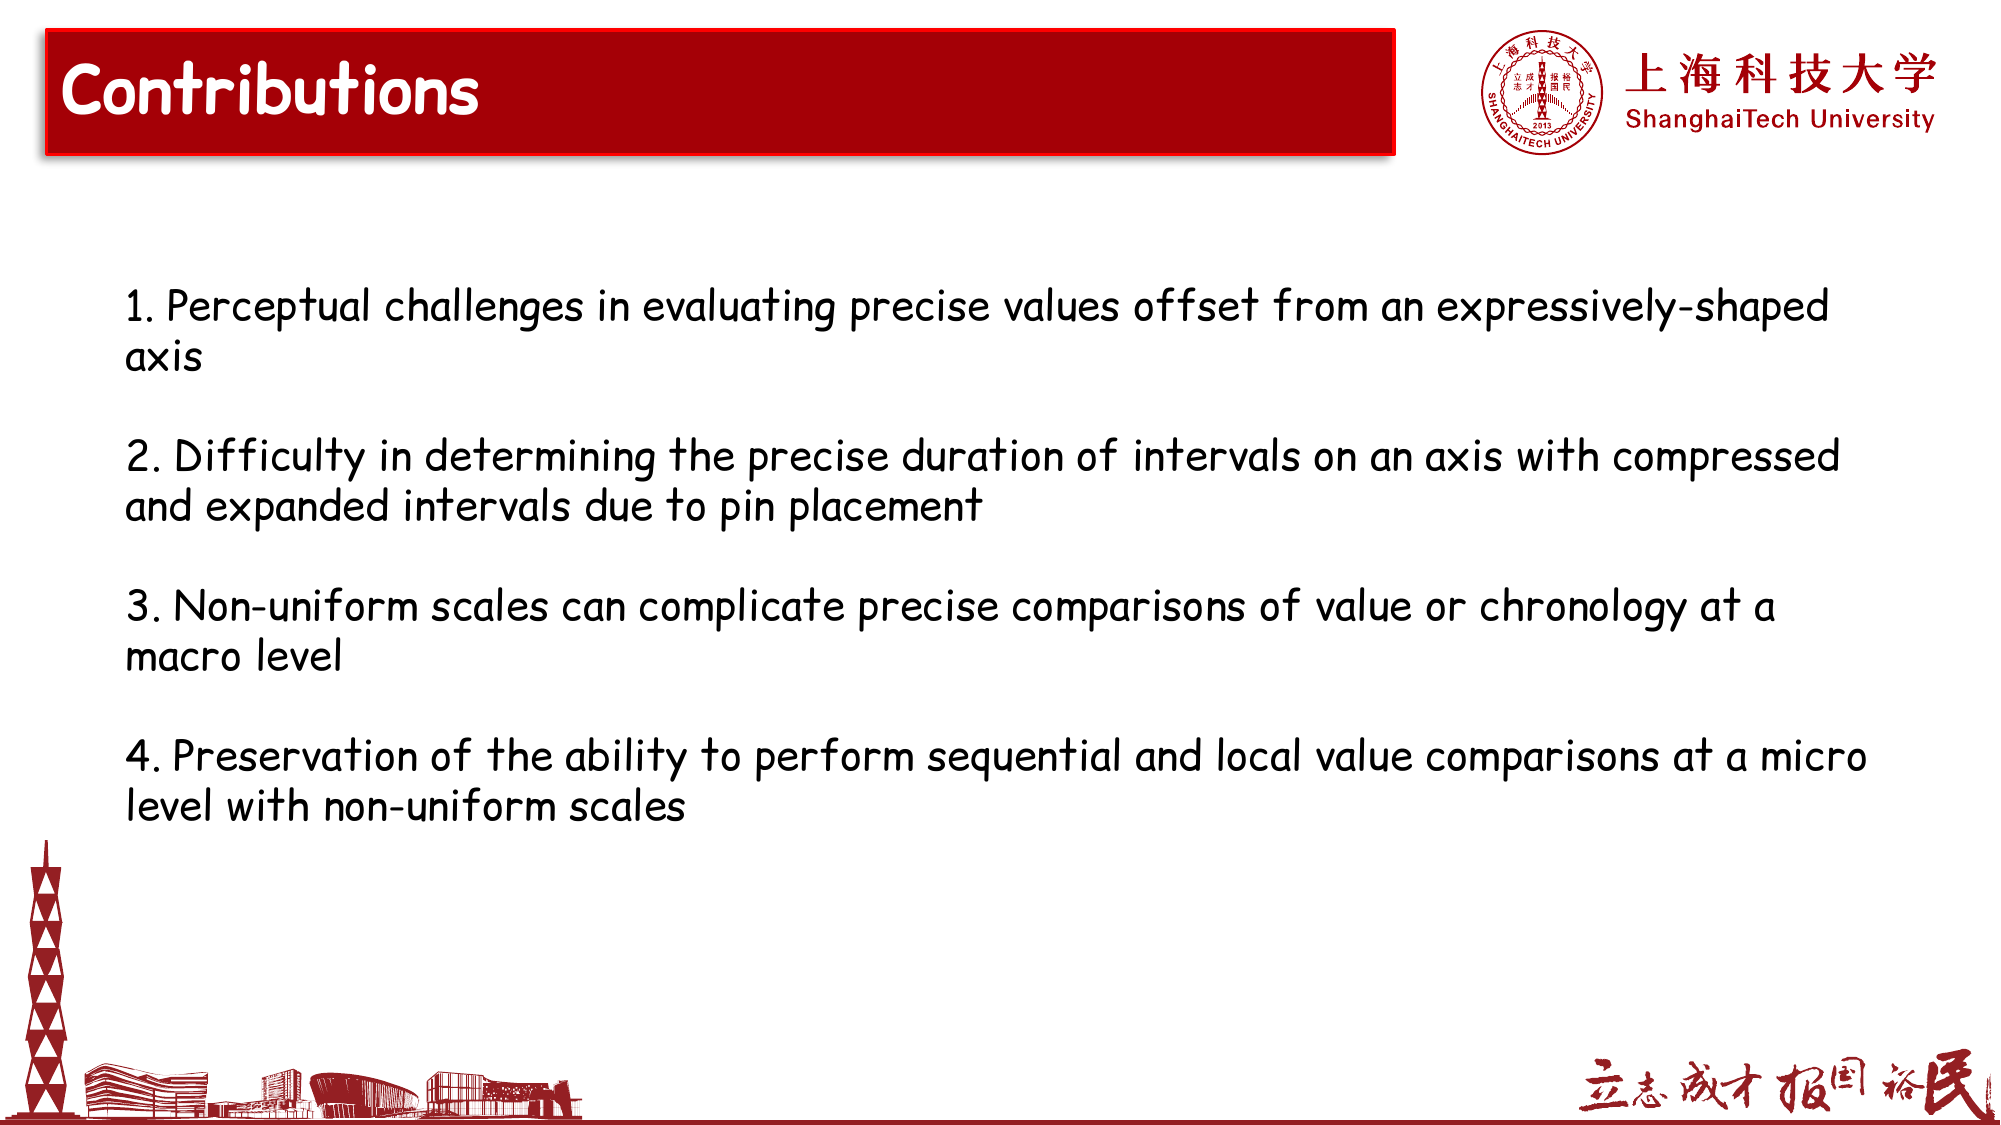

# Contributions
1. Perceptual challenges in evaluating precise values offset from an expressively-shaped axis

2. Difficulty in determining the precise duration of intervals on an axis with compressed and expanded intervals due to pin placement

3. Non-uniform scales can complicate precise comparisons of value or chronology at a macro level

4. Preservation of the ability to perform sequential and local value comparisons at a micro level with non-uniform scales